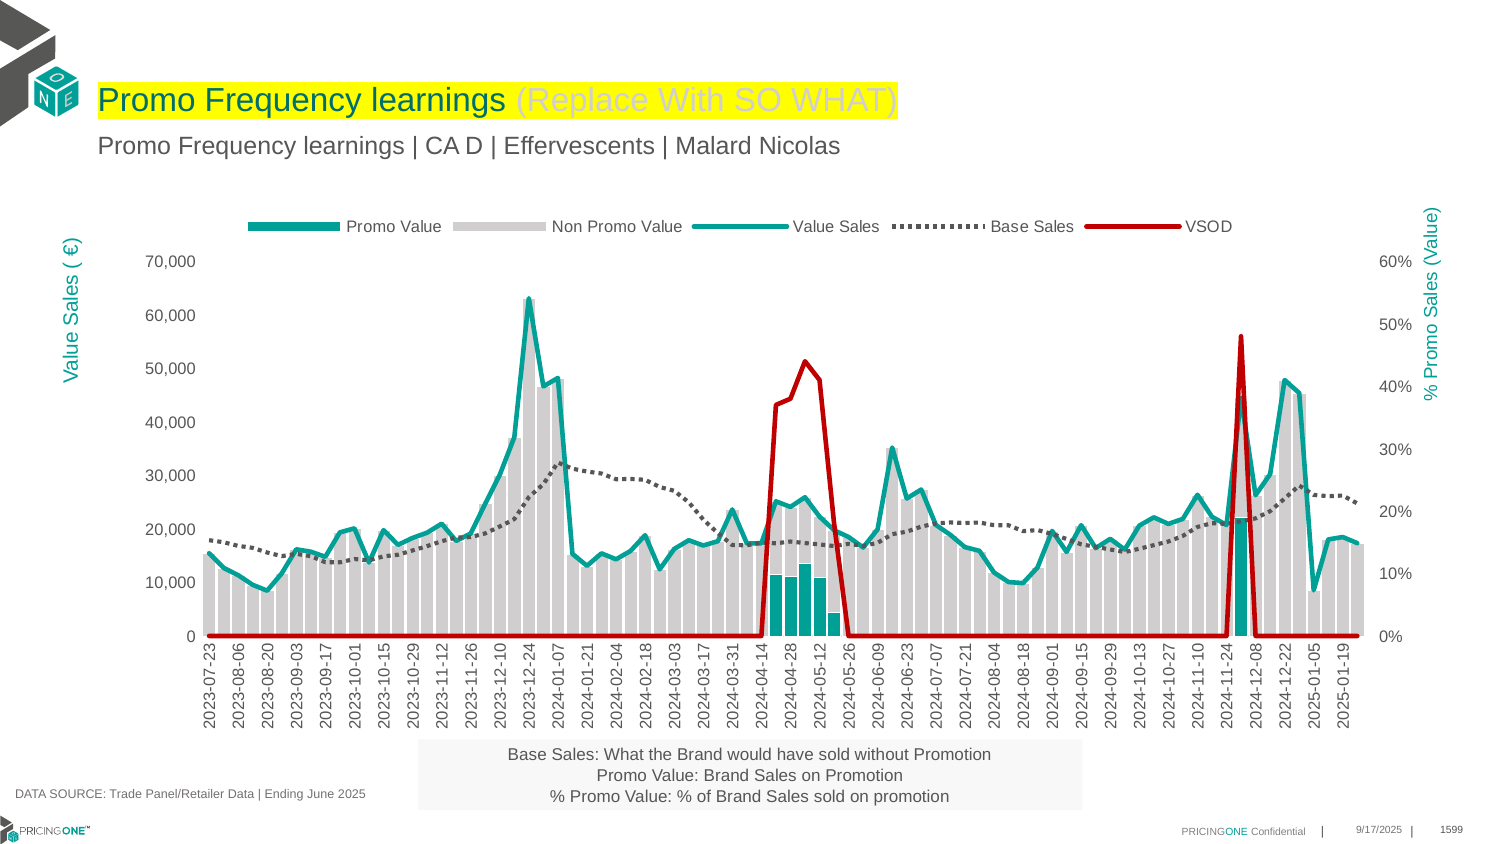

# Promo Frequency learnings (Replace With SO WHAT)
Promo Frequency learnings | CA D | Effervescents | Malard Nicolas

### Chart

| Category | Promo Value | Non Promo Value | Value Sales | Base Sales | VSOD |
|---|---|---|---|---|---|
| 45130 | 0.0 | 15454.0 | 15454.0 | 17891.0 | 0.0 |
| 45137 | 0.0 | 12718.0 | 12718.0 | 17503.0 | 0.0 |
| 45144 | 0.0 | 11365.0 | 11365.0 | 16829.0 | 0.0 |
| 45151 | 0.0 | 9549.0 | 9549.0 | 16455.0 | 0.0 |
| 45158 | 0.0 | 8454.0 | 8454.0 | 15591.0 | 0.0 |
| 45165 | 0.0 | 11686.0 | 11686.0 | 14907.0 | 0.0 |
| 45172 | 0.0 | 16179.0 | 16179.0 | 15331.0 | 0.0 |
| 45179 | 0.0 | 15743.0 | 15743.0 | 14906.0 | 0.0 |
| 45186 | 0.0 | 14780.0 | 14780.0 | 13773.0 | 0.0 |
| 45193 | 0.0 | 19344.0 | 19344.0 | 13750.0 | 0.0 |
| 45200 | 0.0 | 20099.0 | 20099.0 | 14369.0 | 0.0 |
| 45207 | 0.0 | 13721.0 | 13721.0 | 14117.0 | 0.0 |
| 45214 | 0.0 | 19773.0 | 19773.0 | 14866.0 | 0.0 |
| 45221 | 0.0 | 17024.0 | 17024.0 | 15178.0 | 0.0 |
| 45228 | 0.0 | 18307.0 | 18307.0 | 15971.0 | 0.0 |
| 45235 | 0.0 | 19291.0 | 19291.0 | 16779.0 | 0.0 |
| 45242 | 0.0 | 20967.0 | 20967.0 | 17701.0 | 0.0 |
| 45249 | 0.0 | 17751.0 | 17751.0 | 18374.0 | 0.0 |
| 45256 | 0.0 | 19145.0 | 19145.0 | 18468.0 | 0.0 |
| 45263 | 0.0 | 24705.0 | 24705.0 | 19163.0 | 0.0 |
| 45270 | 0.0 | 30119.0 | 30119.0 | 20439.0 | 0.0 |
| 45277 | 0.0 | 37130.0 | 37130.0 | 21829.0 | 0.0 |
| 45284 | 0.0 | 63106.0 | 63106.0 | 25927.0 | 0.0 |
| 45291 | 0.0 | 46638.0 | 46638.0 | 28388.0 | 0.0 |
| 45298 | 0.0 | 48211.0 | 48211.0 | 32401.0 | 0.0 |
| 45305 | 0.0 | 15328.0 | 15328.0 | 31264.0 | 0.0 |
| 45312 | 0.0 | 13105.0 | 13105.0 | 30722.0 | 0.0 |
| 45319 | 0.0 | 15431.0 | 15431.0 | 30355.0 | 0.0 |
| 45326 | 0.0 | 14314.0 | 14314.0 | 29295.0 | 0.0 |
| 45333 | 0.0 | 15869.0 | 15869.0 | 29348.0 | 0.0 |
| 45340 | 0.0 | 18818.0 | 18818.0 | 29196.0 | 0.0 |
| 45347 | 0.0 | 12444.0 | 12444.0 | 27838.0 | 0.0 |
| 45354 | 0.0 | 16249.0 | 16249.0 | 27120.0 | 0.0 |
| 45361 | 0.0 | 17880.0 | 17880.0 | 24966.0 | 0.0 |
| 45368 | 0.0 | 16894.0 | 16894.0 | 21758.0 | 0.0 |
| 45375 | 0.0 | 17698.0 | 17698.0 | 19213.0 | 0.0 |
| 45382 | 0.0 | 23634.0 | 23634.0 | 16977.0 | 0.0 |
| 45389 | 0.0 | 17281.0 | 17281.0 | 16939.0 | 0.0 |
| 45396 | 0.0 | 17323.0 | 17323.0 | 17431.0 | 0.0 |
| 45403 | 11589.0 | 13568.0 | 25157.0 | 17306.0 | 0.37 |
| 45410 | 11211.0 | 12898.0 | 24109.0 | 17641.0 | 0.38 |
| 45417 | 13599.0 | 12312.0 | 25911.0 | 17346.0 | 0.44 |
| 45424 | 11025.0 | 11270.0 | 22295.0 | 17100.0 | 0.41 |
| 45431 | 4338.0 | 15406.0 | 19744.0 | 16804.0 | 0.18 |
| 45438 | 0.0 | 18490.0 | 18490.0 | 17210.0 | 0.0 |
| 45445 | 0.0 | 16526.0 | 16526.0 | 16820.0 | 0.0 |
| 45452 | 0.0 | 19930.0 | 19930.0 | 17393.0 | 0.0 |
| 45459 | 0.0 | 35214.0 | 35214.0 | 19013.0 | 0.0 |
| 45466 | 0.0 | 25669.0 | 25669.0 | 19480.0 | 0.0 |
| 45473 | 0.0 | 27364.0 | 27364.0 | 20433.0 | 0.0 |
| 45480 | 0.0 | 20753.0 | 20753.0 | 21013.0 | 0.0 |
| 45487 | 0.0 | 18895.0 | 18895.0 | 21211.0 | 0.0 |
| 45494 | 0.0 | 16587.0 | 16587.0 | 21100.0 | 0.0 |
| 45501 | 0.0 | 15910.0 | 15910.0 | 21196.0 | 0.0 |
| 45508 | 0.0 | 11867.0 | 11867.0 | 20698.0 | 0.0 |
| 45515 | 0.0 | 10069.0 | 10069.0 | 20679.0 | 0.0 |
| 45522 | 0.0 | 9866.0 | 9866.0 | 19583.0 | 0.0 |
| 45529 | 0.0 | 12798.0 | 12798.0 | 19781.0 | 0.0 |
| 45536 | 0.0 | 19621.0 | 19621.0 | 19062.0 | 0.0 |
| 45543 | 0.0 | 15699.0 | 15699.0 | 18110.0 | 0.0 |
| 45550 | 0.0 | 20689.0 | 20689.0 | 17118.0 | 0.0 |
| 45557 | 0.0 | 16397.0 | 16397.0 | 16654.0 | 0.0 |
| 45564 | 0.0 | 18138.0 | 18138.0 | 16152.0 | 0.0 |
| 45571 | 0.0 | 16139.0 | 16139.0 | 15670.0 | 0.0 |
| 45578 | 0.0 | 20608.0 | 20608.0 | 16293.0 | 0.0 |
| 45585 | 0.0 | 22167.0 | 22167.0 | 16965.0 | 0.0 |
| 45592 | 0.0 | 20926.0 | 20926.0 | 17635.0 | 0.0 |
| 45599 | 0.0 | 21870.0 | 21870.0 | 18699.0 | 0.0 |
| 45606 | 0.0 | 26377.0 | 26377.0 | 20361.0 | 0.0 |
| 45613 | 0.0 | 22273.0 | 22273.0 | 21071.0 | 0.0 |
| 45620 | 0.0 | 20729.0 | 20729.0 | 20926.0 | 0.0 |
| 45627 | 22245.0 | 22235.0 | 44480.0 | 21421.0 | 0.48 |
| 45634 | 0.0 | 26293.0 | 26293.0 | 21966.0 | 0.0 |
| 45641 | 0.0 | 30249.0 | 30249.0 | 23319.0 | 0.0 |
| 45648 | 0.0 | 47832.0 | 47832.0 | 25676.0 | 0.0 |
| 45655 | 0.0 | 45400.0 | 45400.0 | 28115.0 | 0.0 |
| 45662 | 0.0 | 8535.0 | 8535.0 | 26341.0 | 0.0 |
| 45669 | 0.0 | 18035.0 | 18035.0 | 26111.0 | 0.0 |
| 45676 | 0.0 | 18477.0 | 18477.0 | 26228.0 | 0.0 |
| 45683 | 0.0 | 17337.0 | 17337.0 | 24764.0 | 0.0 |
% Promo Sales (Value)
Value Sales ( €)
Base Sales: What the Brand would have sold without Promotion
Promo Value: Brand Sales on Promotion
% Promo Value: % of Brand Sales sold on promotion
DATA SOURCE: Trade Panel/Retailer Data | Ending June 2025

9/17/2025
1599